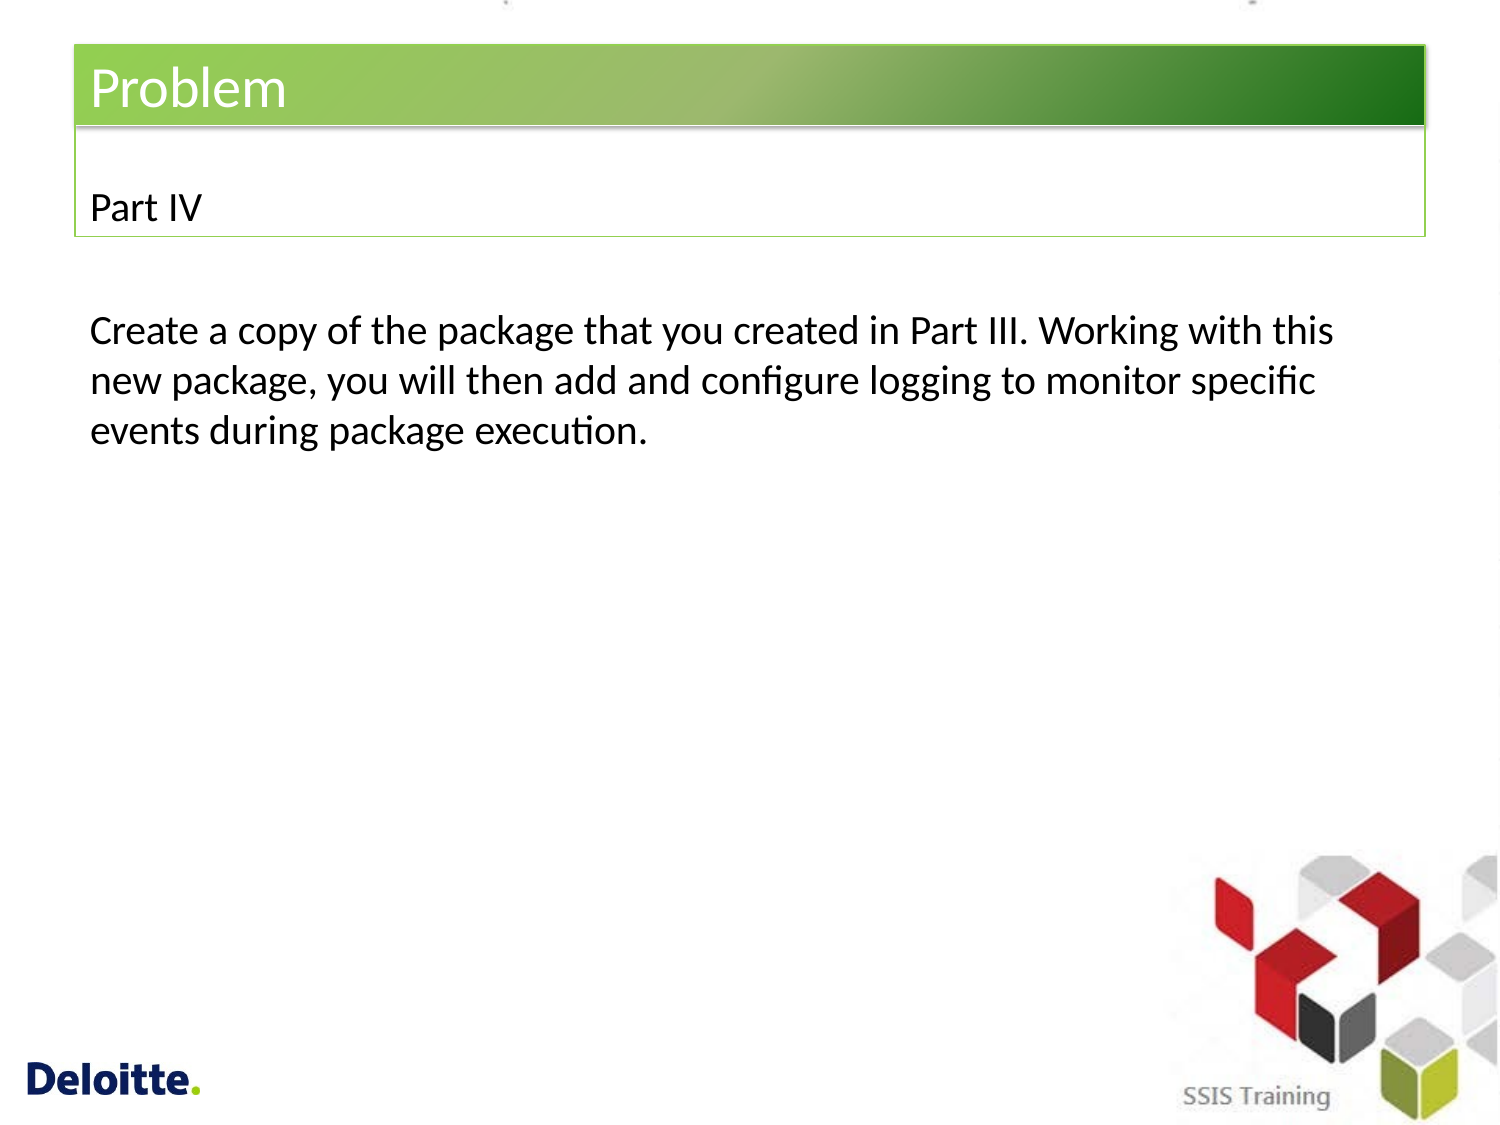

# Problem
Part IV

Create a copy of the package that you created in Part III. Working with this  new package, you will then add and configure logging to monitor specific  events during package execution.